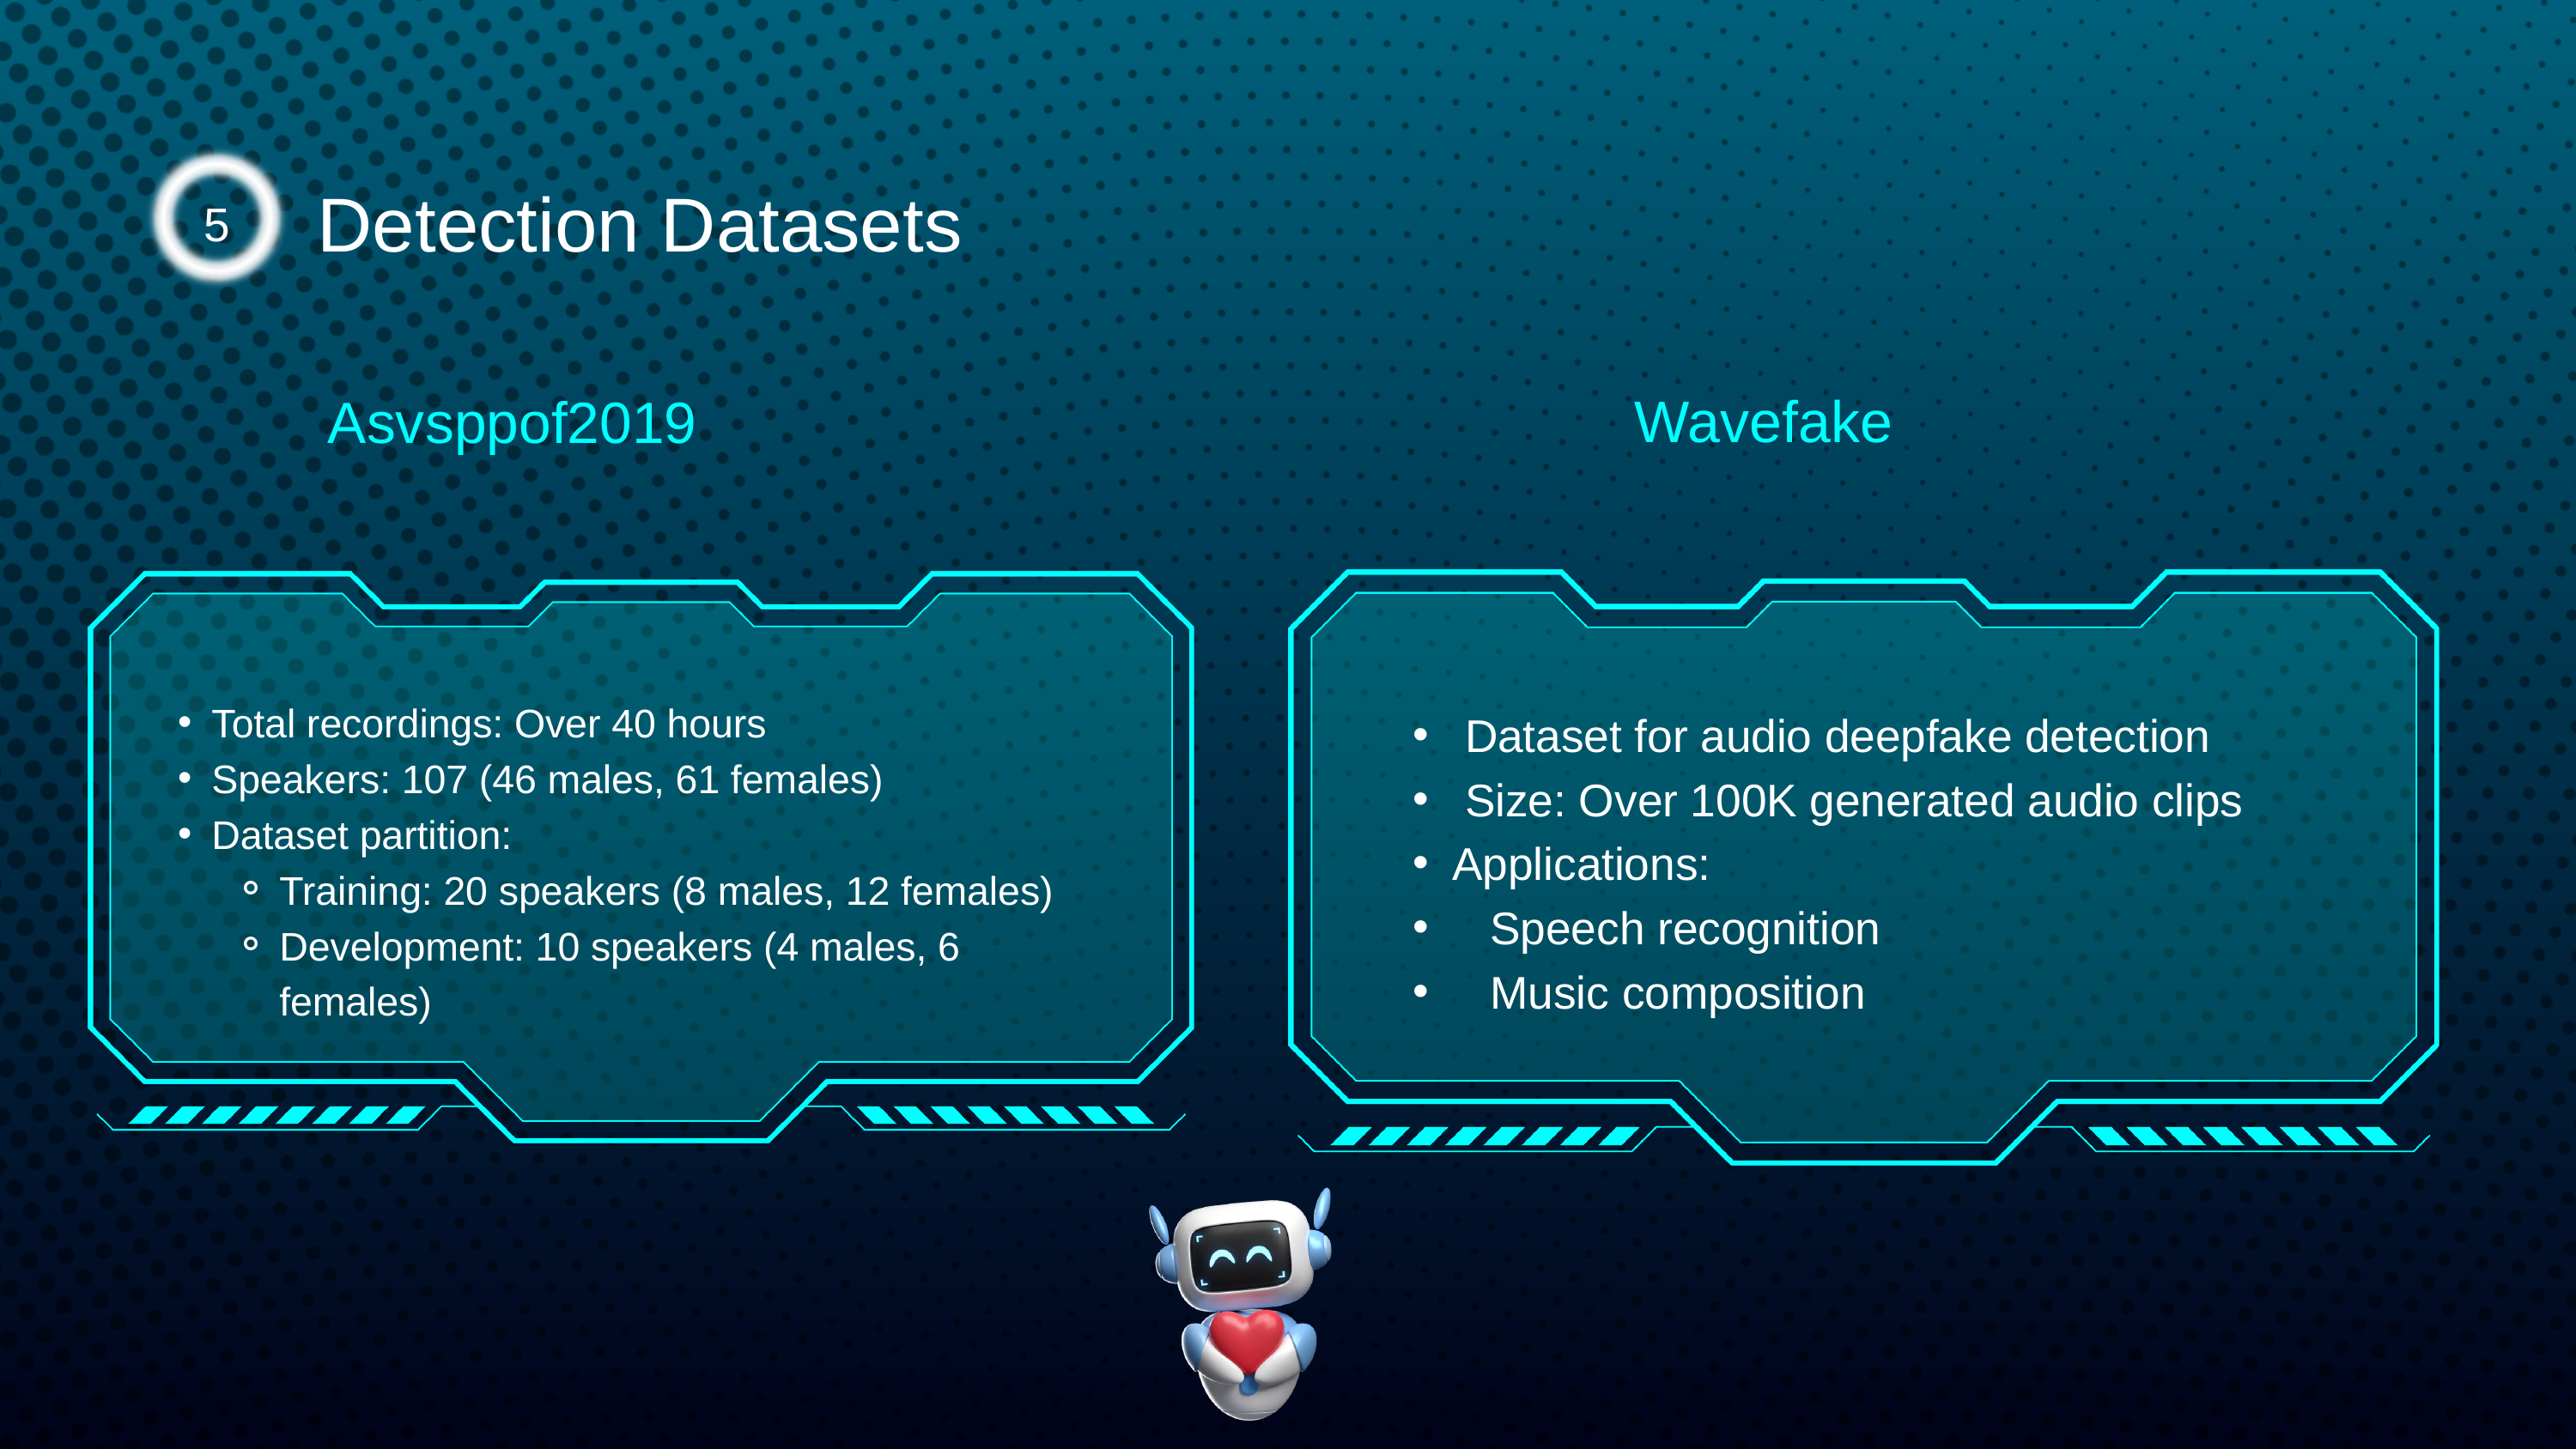

5
Detection Datasets
Wavefake
Asvsppof2019

Total recordings: Over 40 hours
Speakers: 107 (46 males, 61 females)
Dataset partition:
Training: 20 speakers (8 males, 12 females)
Development: 10 speakers (4 males, 6 females)

 Dataset for audio deepfake detection
 Size: Over 100K generated audio clips
Applications:
   Speech recognition
   Music composition